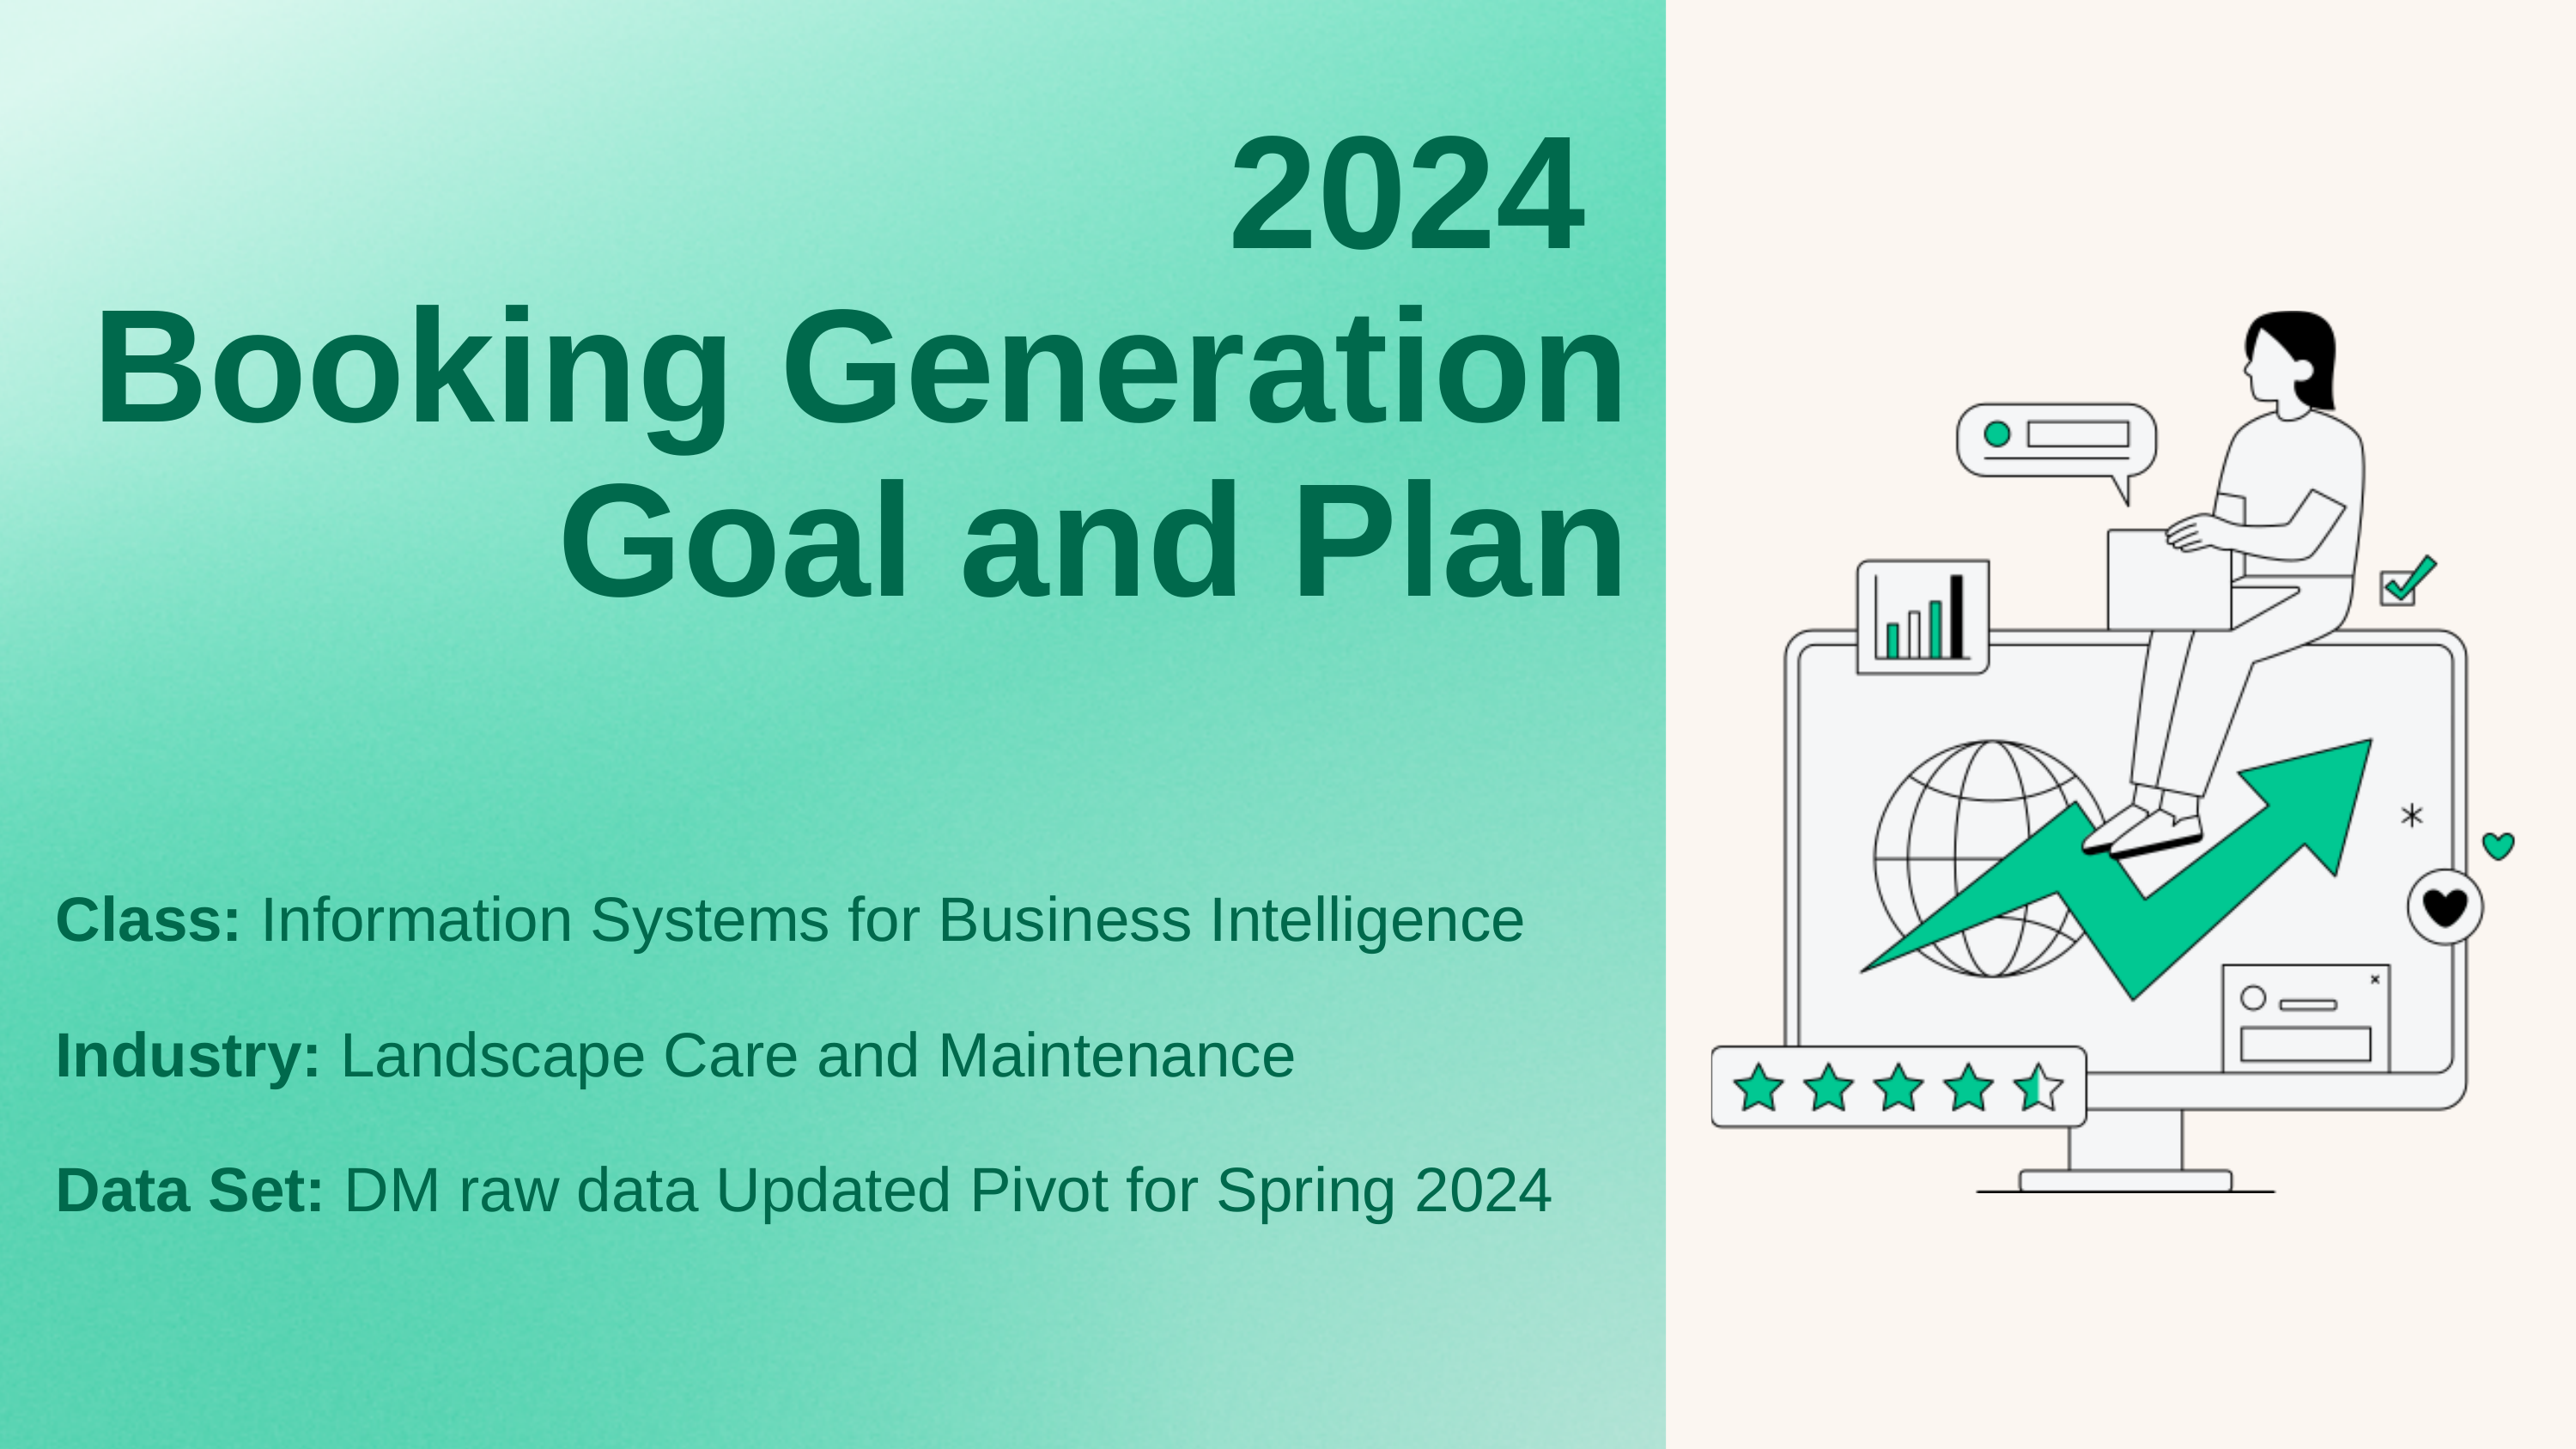

2024
Booking Generation
 Goal and Plan

Class: Information Systems for Business Intelligence

Industry: Landscape Care and Maintenance

Data Set: DM raw data Updated Pivot for Spring 2024